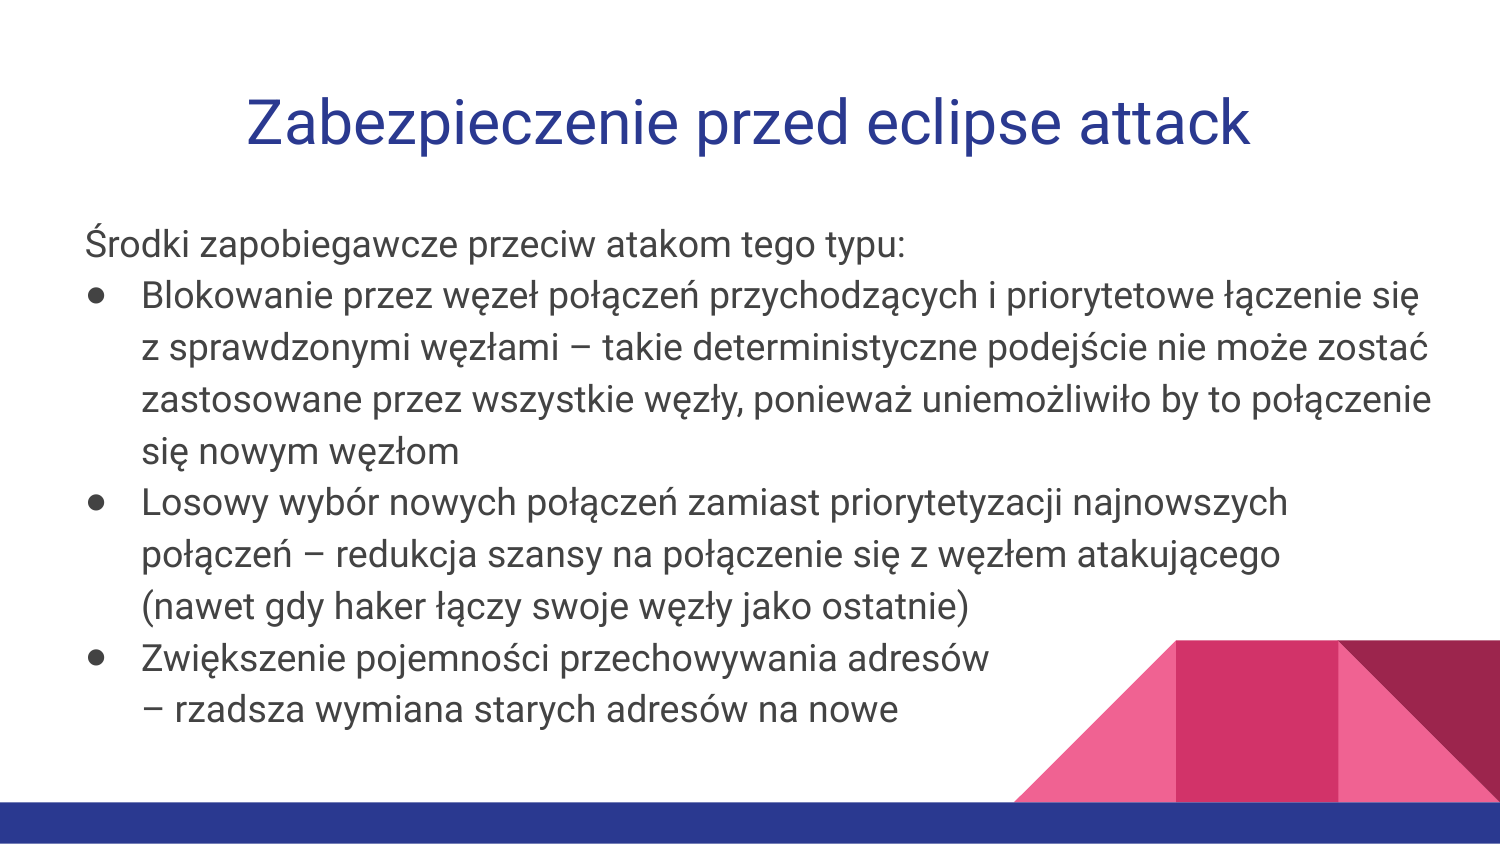

# Zabezpieczenie przed eclipse attack
Środki zapobiegawcze przeciw atakom tego typu:
Blokowanie przez węzeł połączeń przychodzących i priorytetowe łączenie się z sprawdzonymi węzłami – takie deterministyczne podejście nie może zostać zastosowane przez wszystkie węzły, ponieważ uniemożliwiło by to połączenie się nowym węzłom
Losowy wybór nowych połączeń zamiast priorytetyzacji najnowszych połączeń – redukcja szansy na połączenie się z węzłem atakującego
(nawet gdy haker łączy swoje węzły jako ostatnie)
Zwiększenie pojemności przechowywania adresów
– rzadsza wymiana starych adresów na nowe